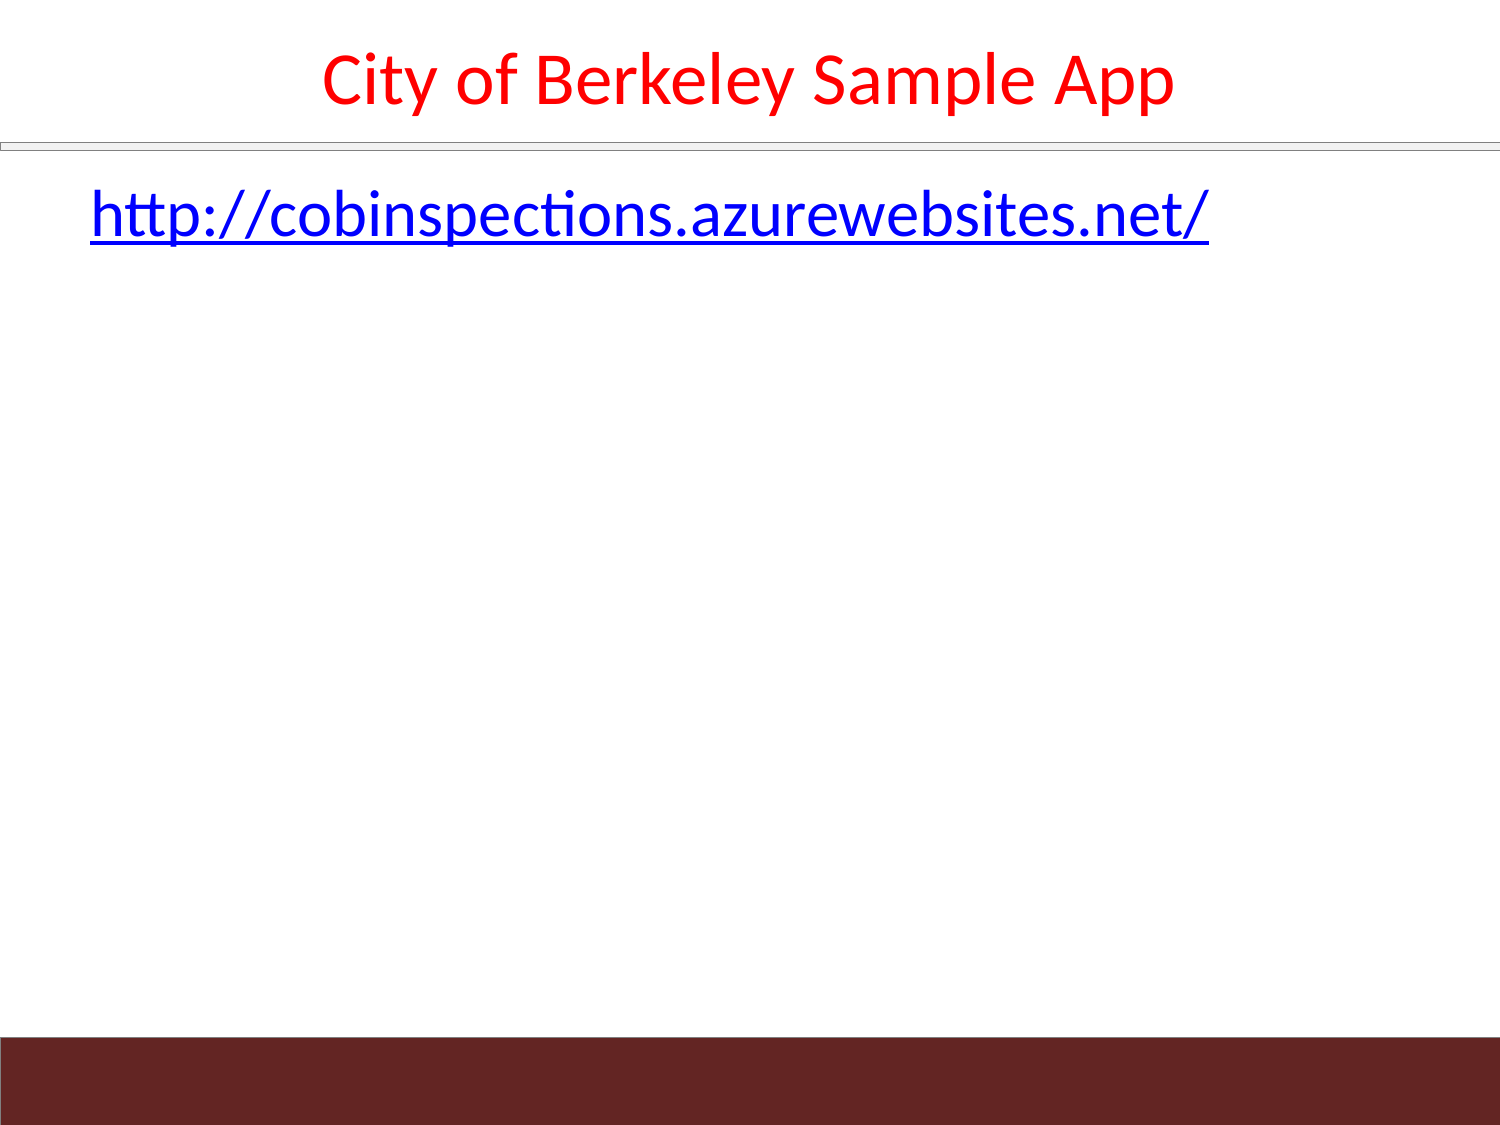

# City of Berkeley Sample App
http://cobinspections.azurewebsites.net/